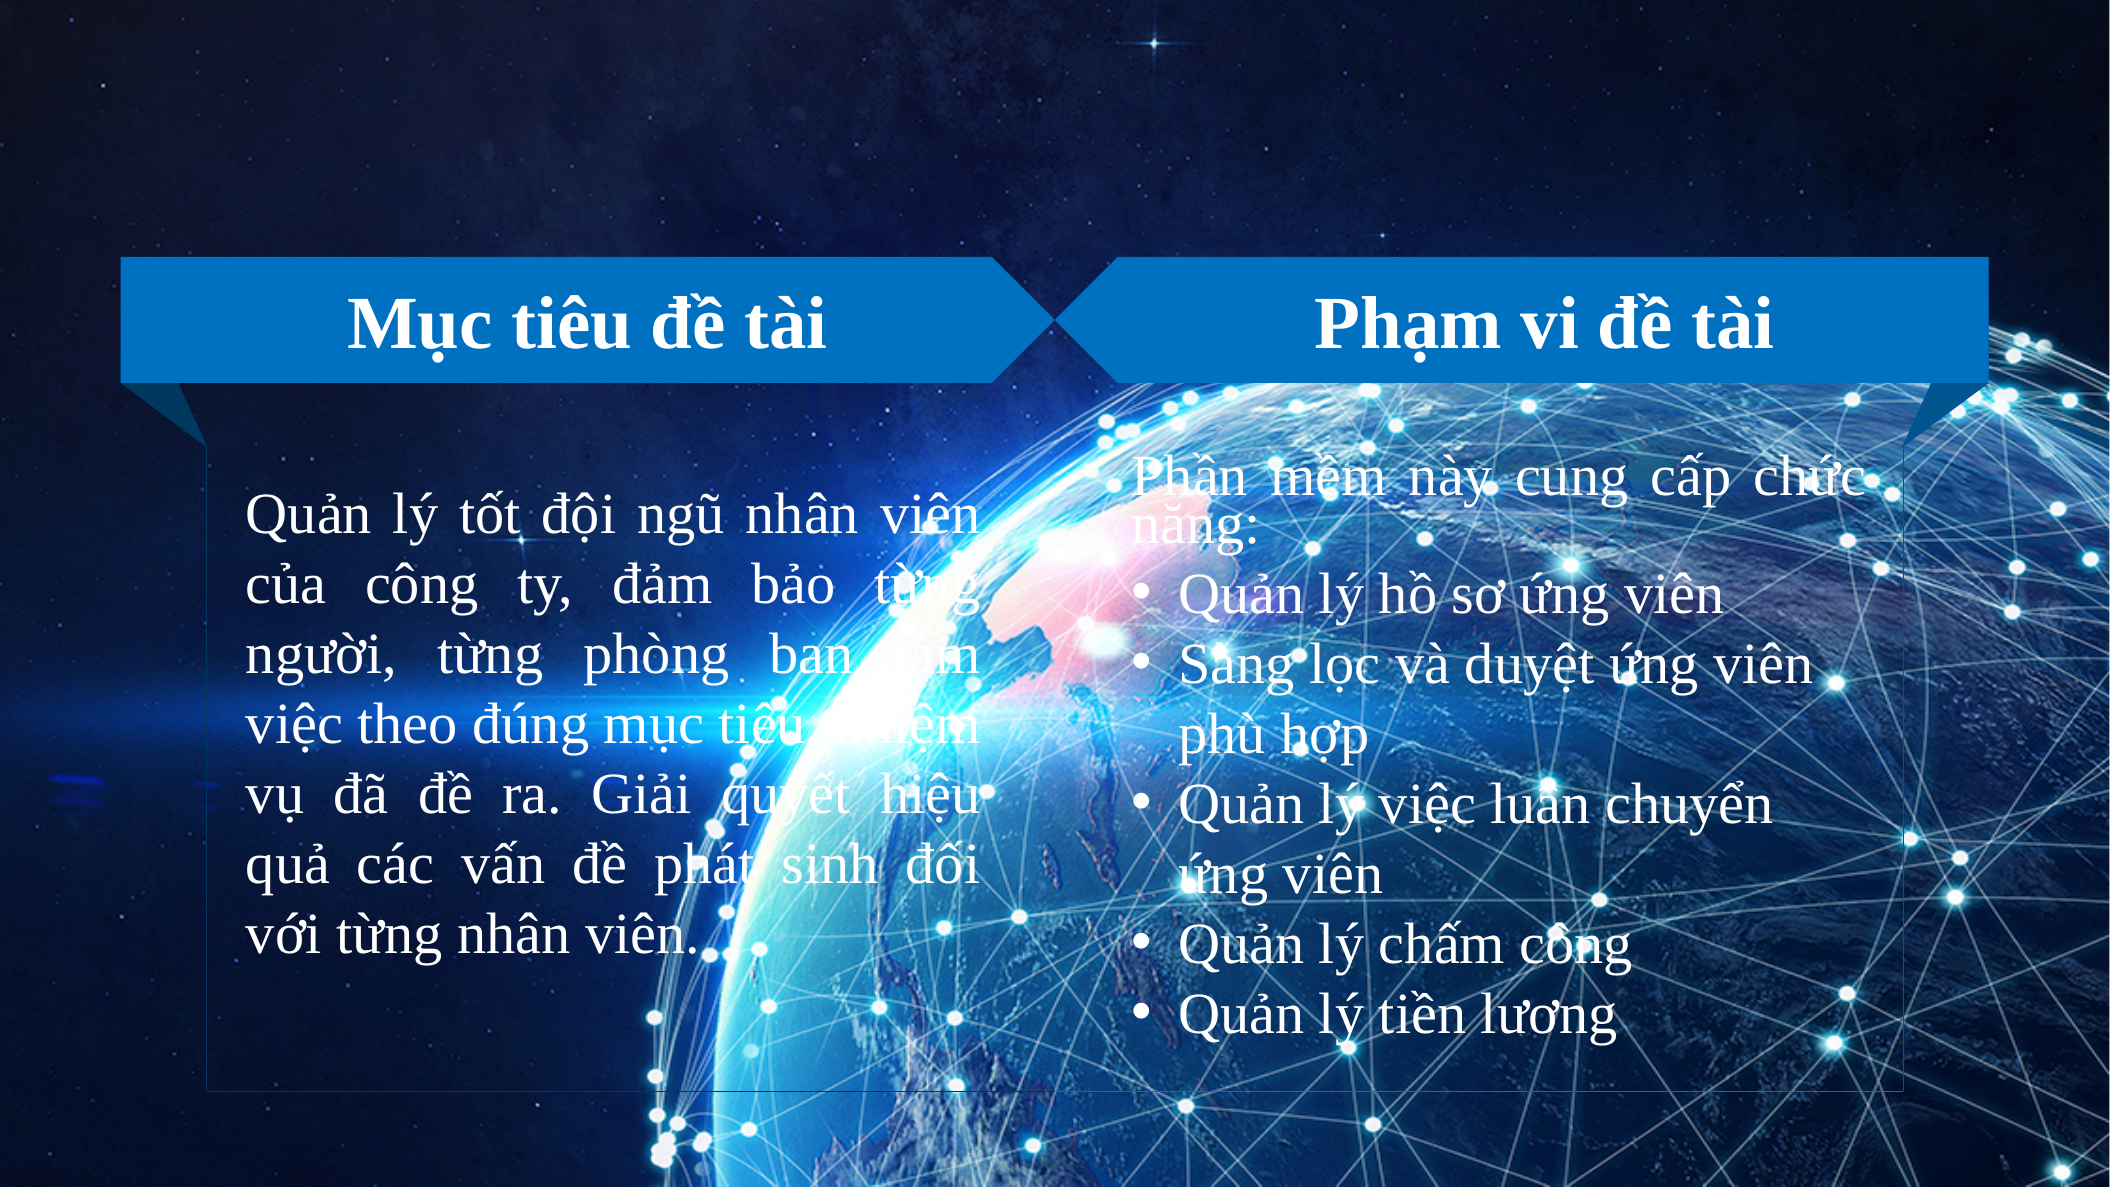

Phạm vi đề tài

Mục tiêu đề tài

Phần mềm này cung cấp chức năng:
Quản lý hồ sơ ứng viên
Sàng lọc và duyệt ứng viên phù hợp
Quản lý việc luân chuyển ứng viên
Quản lý chấm công
Quản lý tiền lương
Quản lý tốt đội ngũ nhân viên của công ty, đảm bảo từng người, từng phòng ban làm việc theo đúng mục tiêu, nhiệm vụ đã đề ra. Giải quyết hiệu quả các vấn đề phát sinh đối với từng nhân viên.